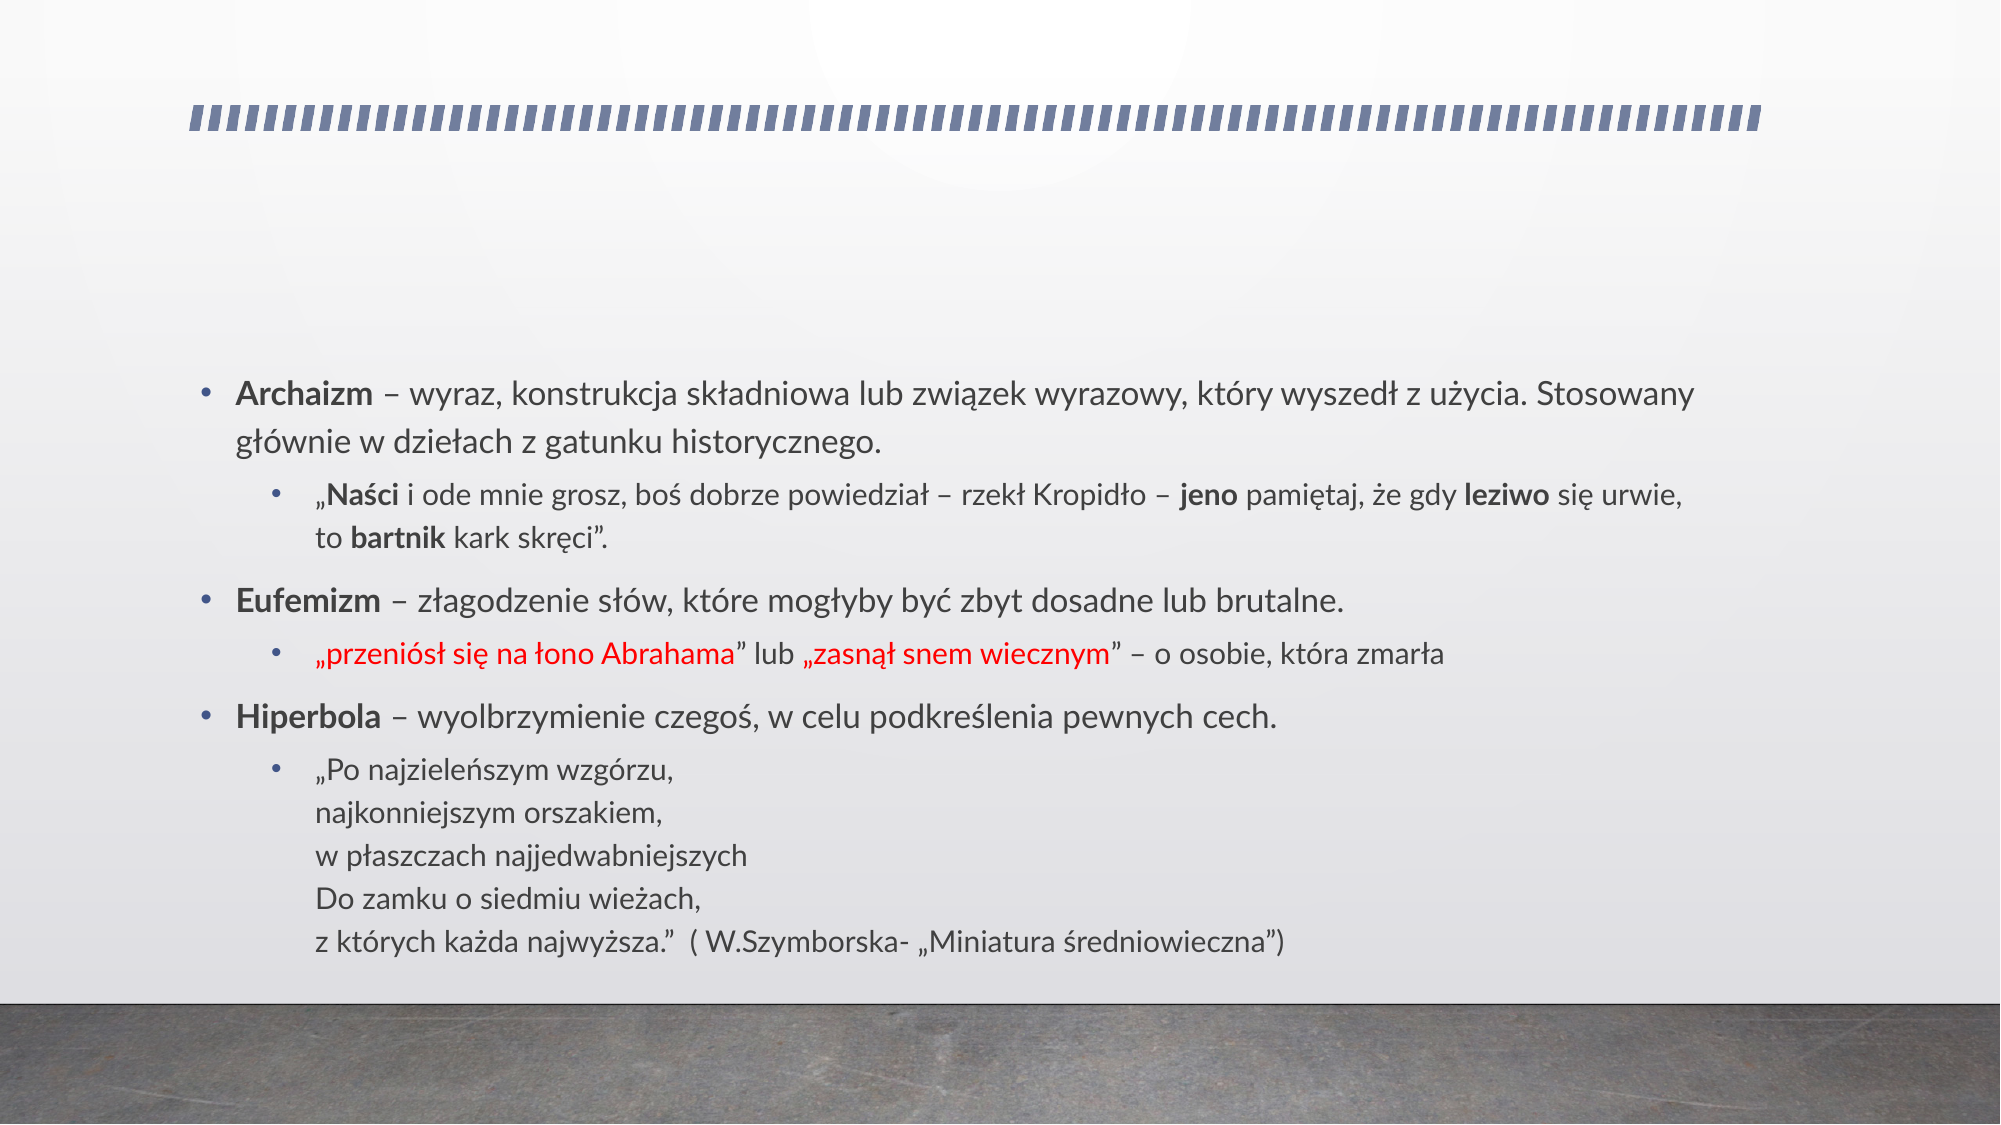

Archaizm – wyraz, konstrukcja składniowa lub związek wyrazowy, który wyszedł z użycia. Stosowany głównie w dziełach z gatunku historycznego.
„Naści i ode mnie grosz, boś dobrze powiedział – rzekł Kropidło – jeno pamiętaj, że gdy leziwo się urwie, to bartnik kark skręci”.
Eufemizm – złagodzenie słów, które mogłyby być zbyt dosadne lub brutalne.
„przeniósł się na łono Abrahama” lub „zasnął snem wiecznym” – o osobie, która zmarła
Hiperbola – wyolbrzymienie czegoś, w celu podkreślenia pewnych cech.
„Po najzieleńszym wzgórzu,
najkonniejszym orszakiem,
w płaszczach najjedwabniejszych
Do zamku o siedmiu wieżach,
z których każda najwyższa.”  ( W.Szymborska- „Miniatura średniowieczna”)